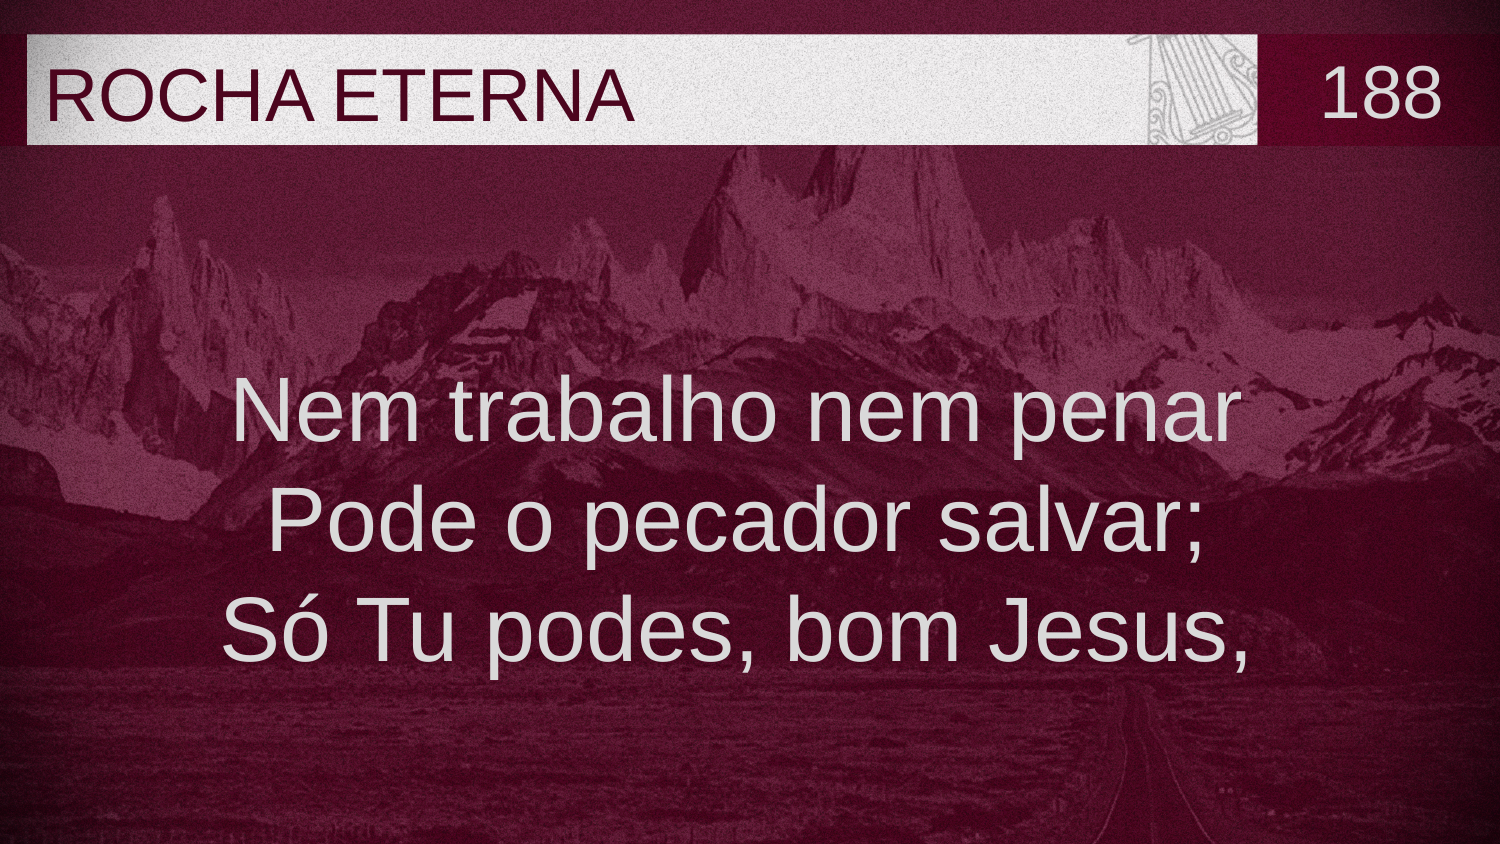

# ROCHA ETERNA
188
Nem trabalho nem penar
Pode o pecador salvar;
Só Tu podes, bom Jesus,